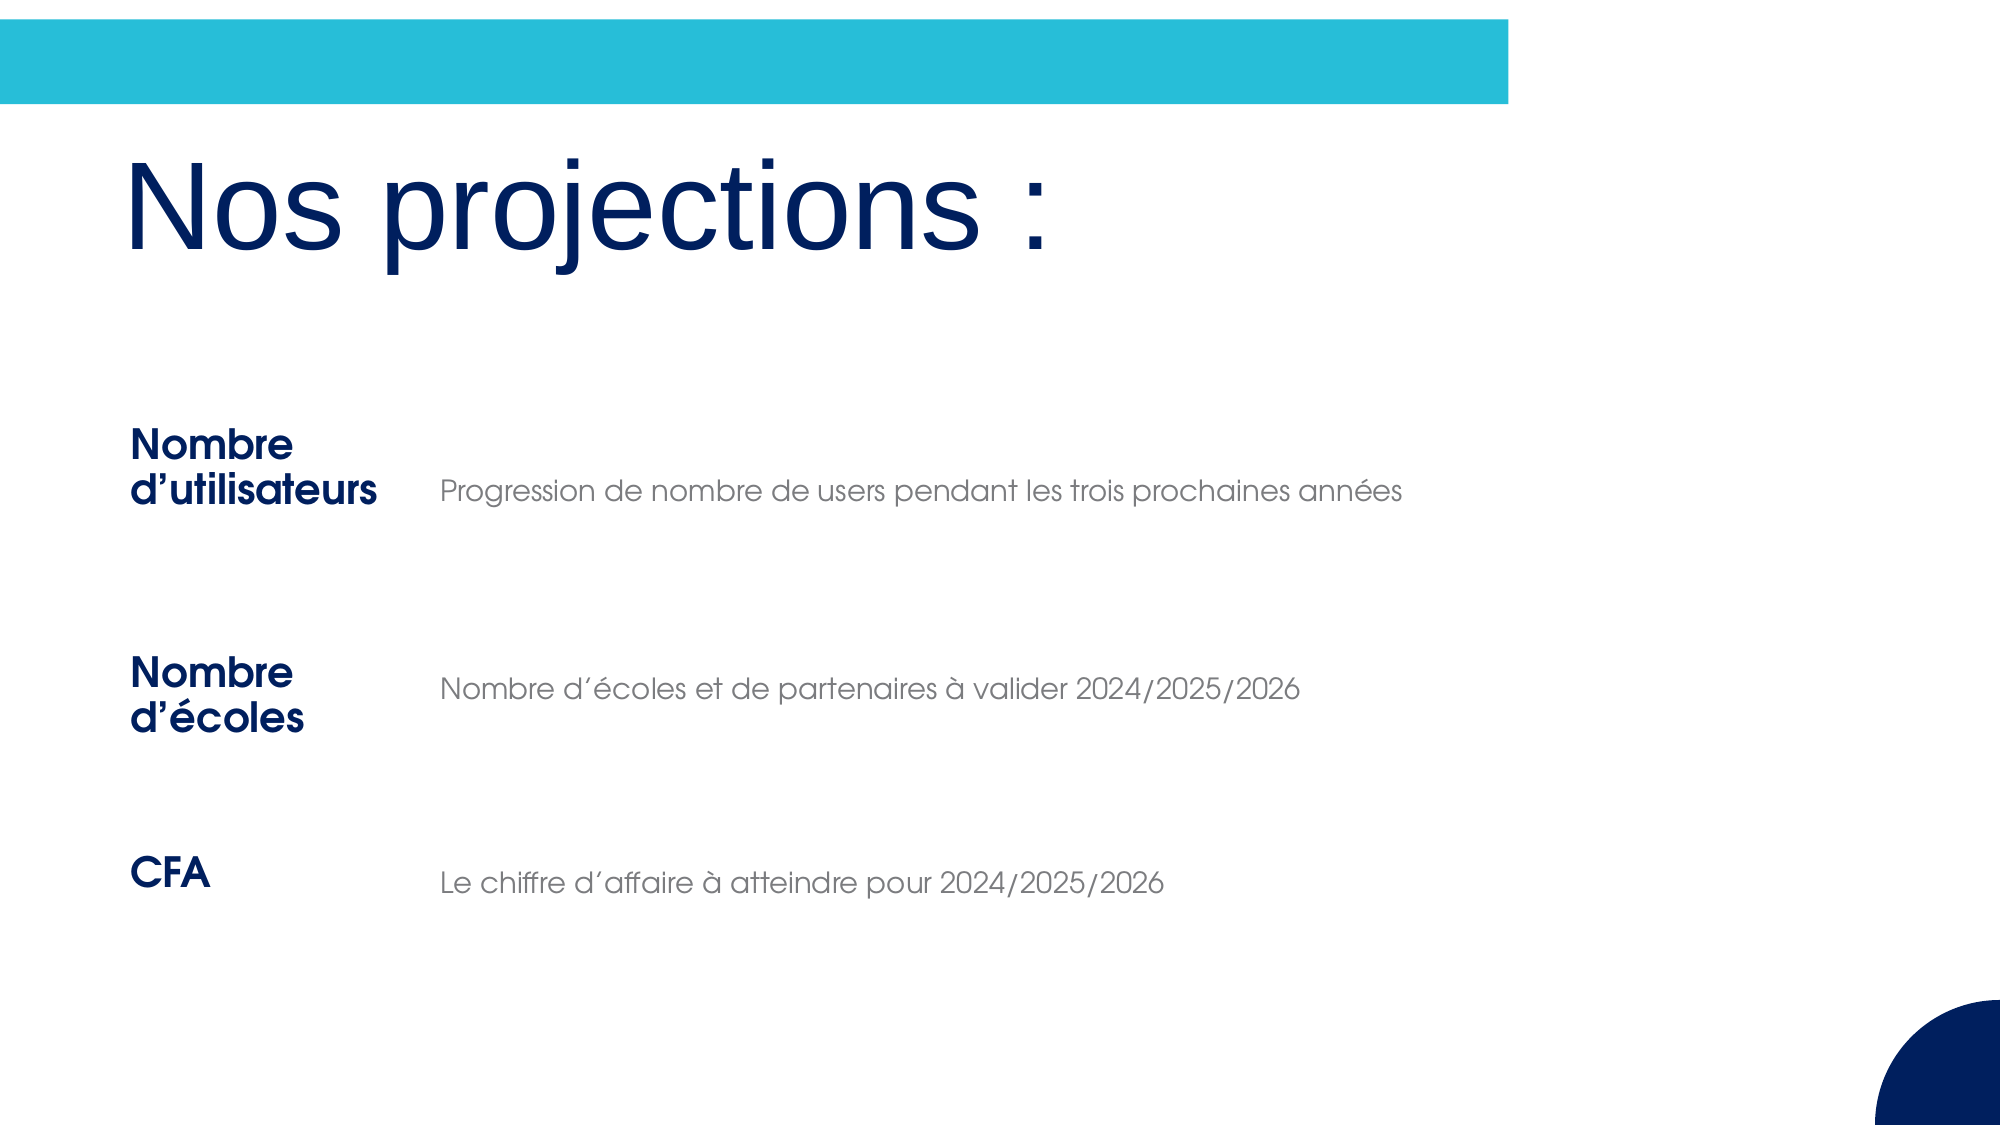

# Nos projections :
Nombre d’utilisateurs
Progression de nombre de users pendant les trois prochaines années
Nombre d’écoles et de partenaires à valider 2024/2025/2026
Nombre d’écoles
Le chiffre d’affaire à atteindre pour 2024/2025/2026
CFA